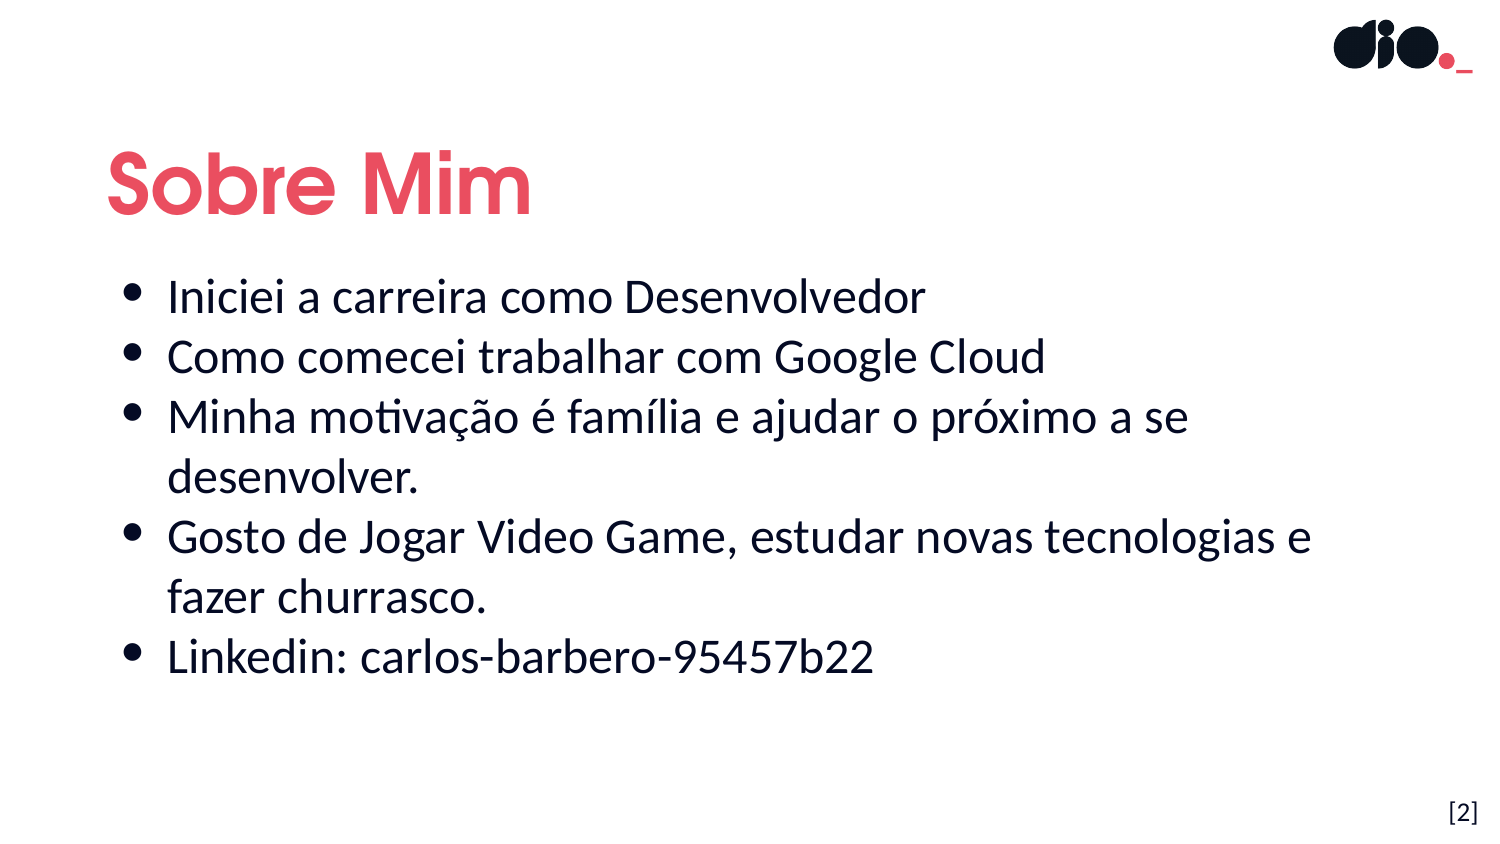

Sobre Mim
Iniciei a carreira como Desenvolvedor
Como comecei trabalhar com Google Cloud
Minha motivação é família e ajudar o próximo a se desenvolver.
Gosto de Jogar Video Game, estudar novas tecnologias e fazer churrasco.
Linkedin: carlos-barbero-95457b22

[2]